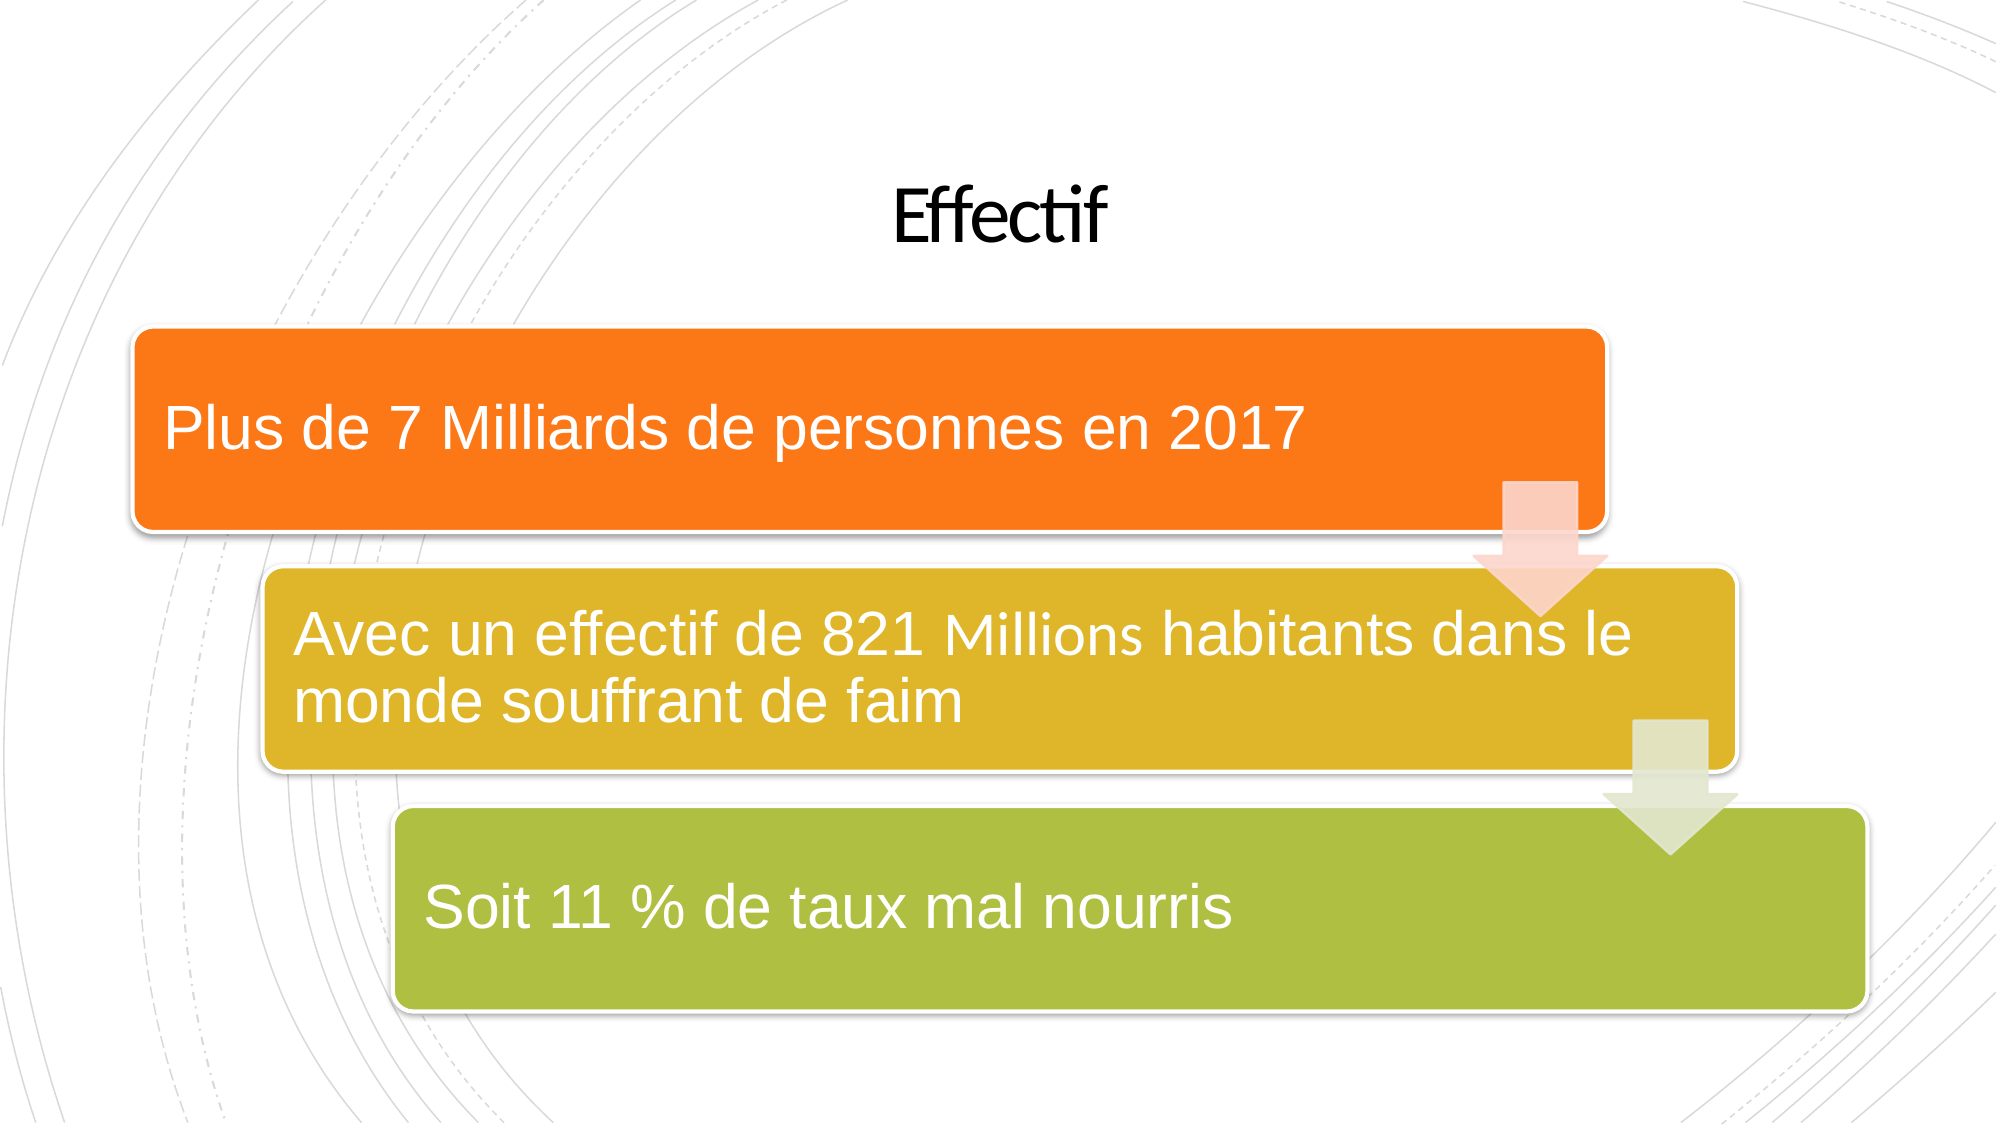

Effectif

Plus de 7 Milliards de personnes en 2017
Avec un effectif de 821 Millions habitants dans le monde souffrant de faim
Soit 11 % de taux mal nourris